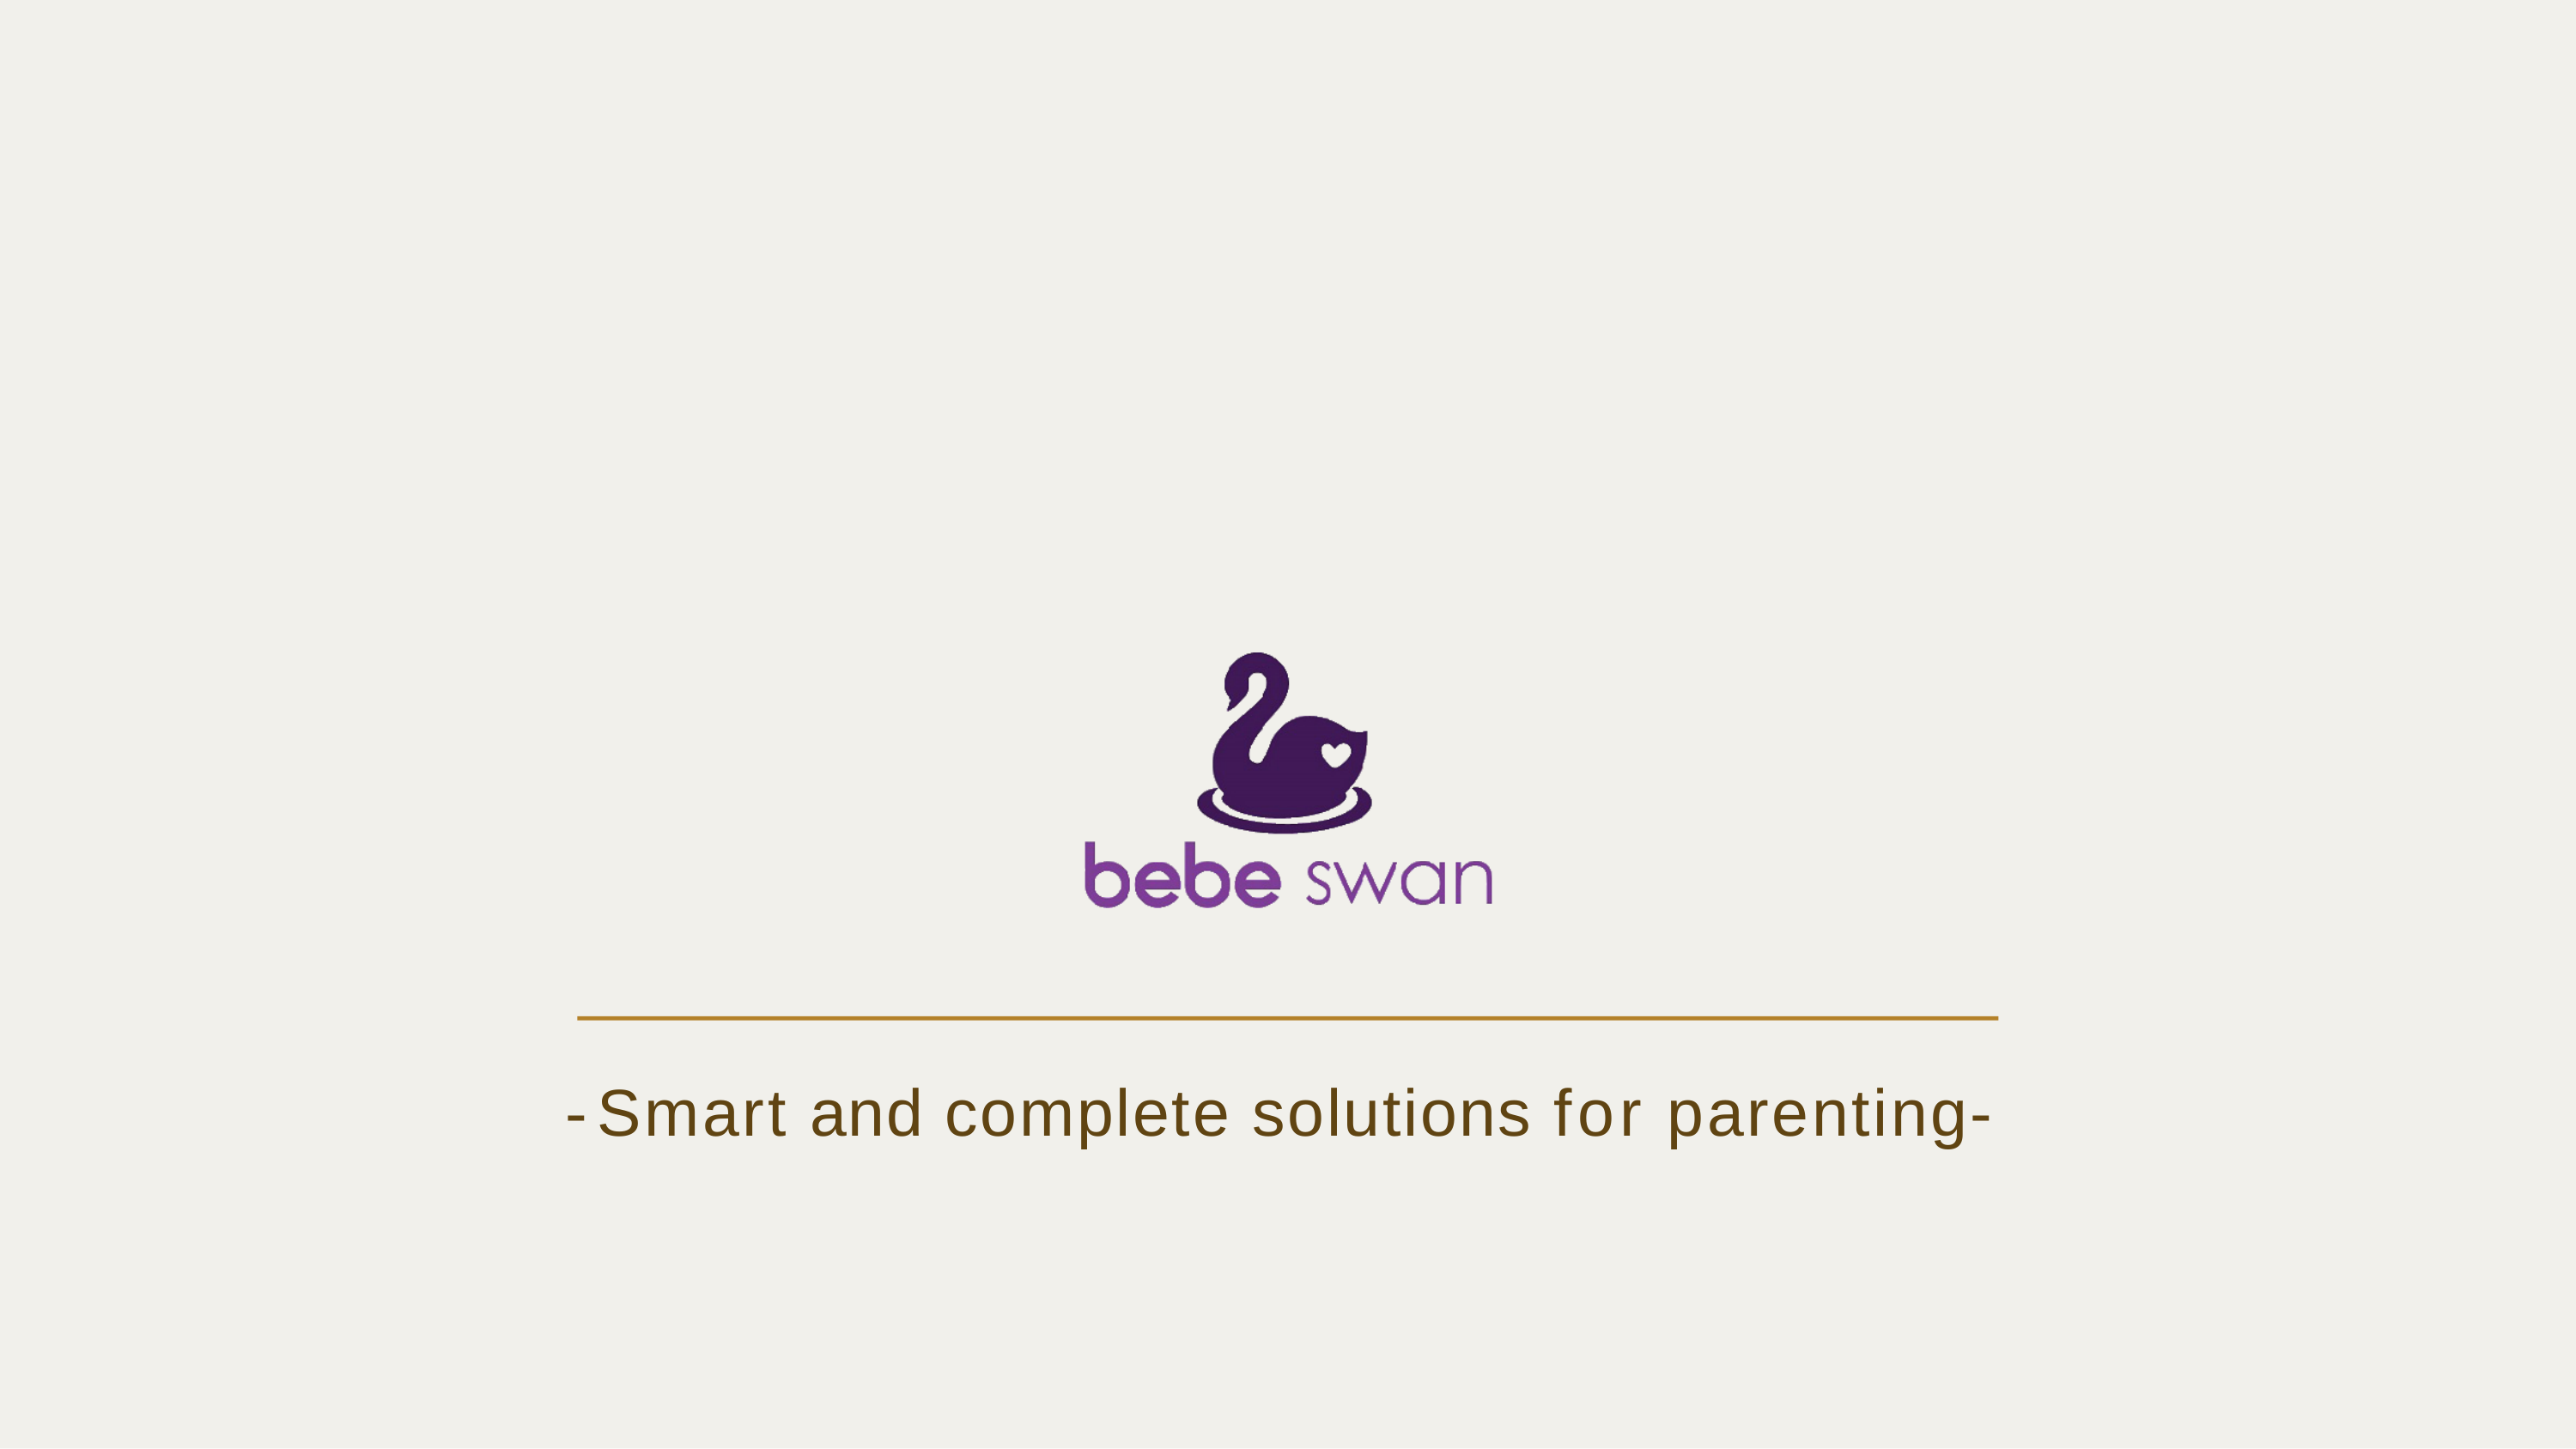

# -Smart and complete solutions for parenting-